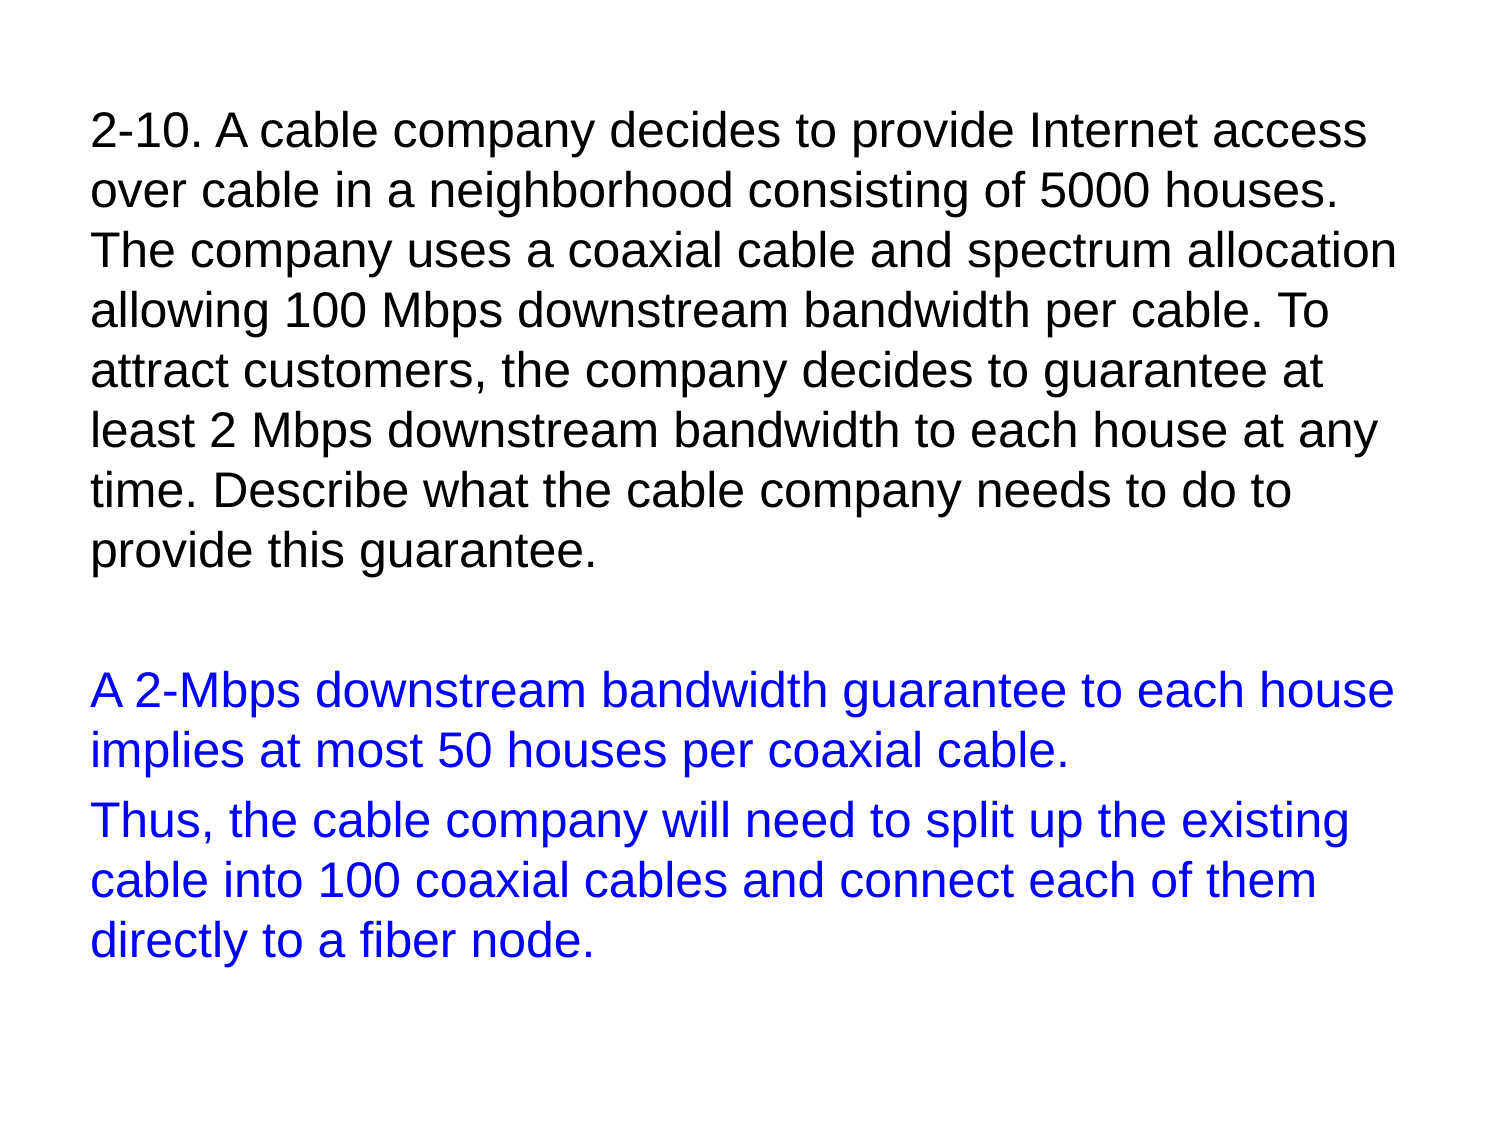

2-10. A cable company decides to provide Internet access over cable in a neighborhood consisting of 5000 houses. The company uses a coaxial cable and spectrum allocation allowing 100 Mbps downstream bandwidth per cable. To attract customers, the company decides to guarantee at least 2 Mbps downstream bandwidth to each house at any time. Describe what the cable company needs to do to provide this guarantee.

A 2-Mbps downstream bandwidth guarantee to each house implies at most 50 houses per coaxial cable.
Thus, the cable company will need to split up the existing cable into 100 coaxial cables and connect each of them directly to a fiber node.